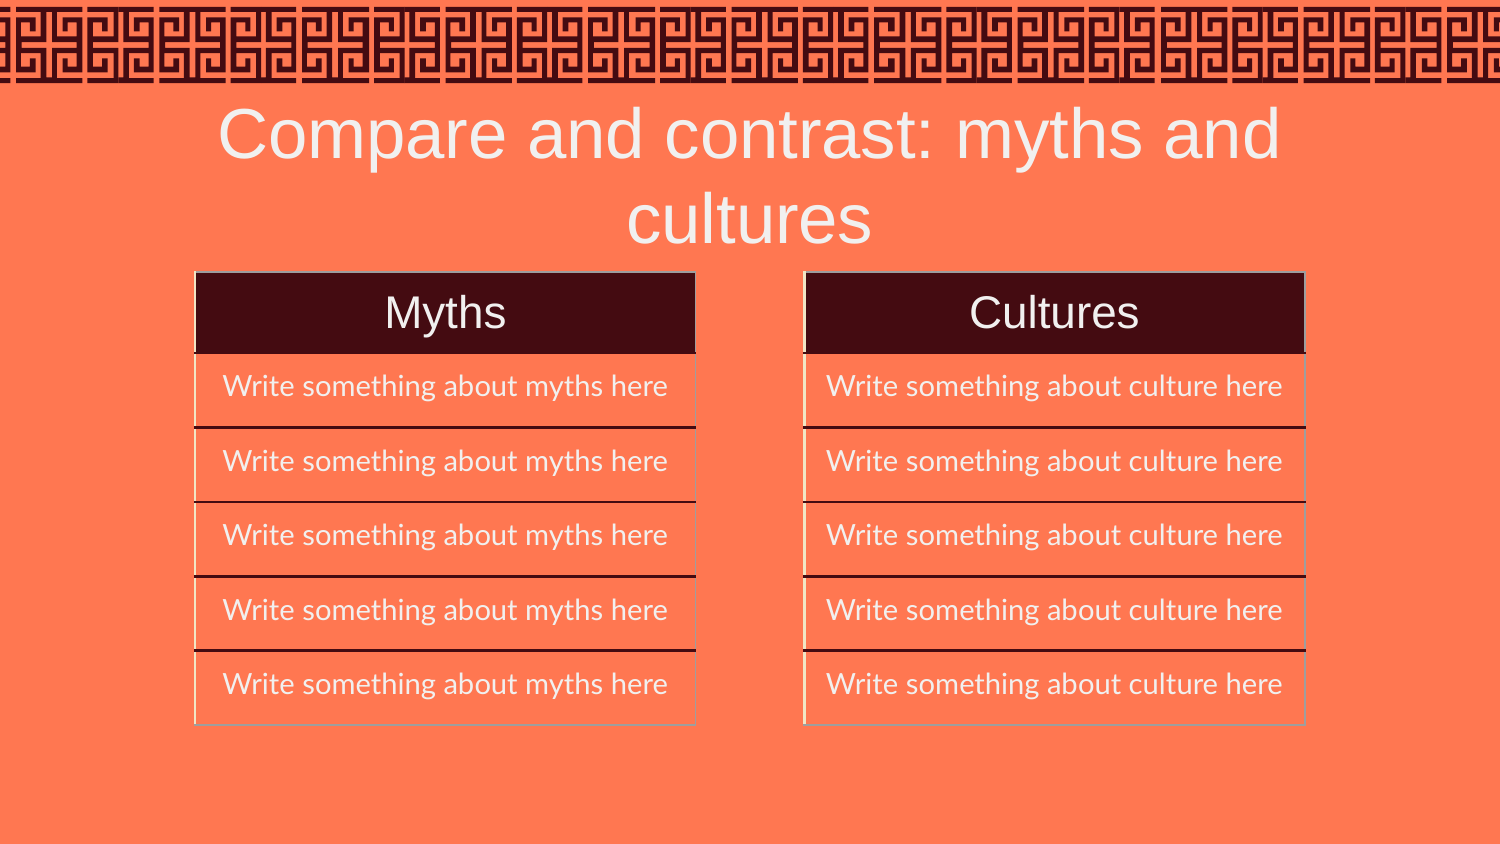

# Compare and contrast: myths and cultures
| Myths |
| --- |
| Write something about myths here |
| Write something about myths here |
| Write something about myths here |
| Write something about myths here |
| Write something about myths here |
| Cultures |
| --- |
| Write something about culture here |
| Write something about culture here |
| Write something about culture here |
| Write something about culture here |
| Write something about culture here |